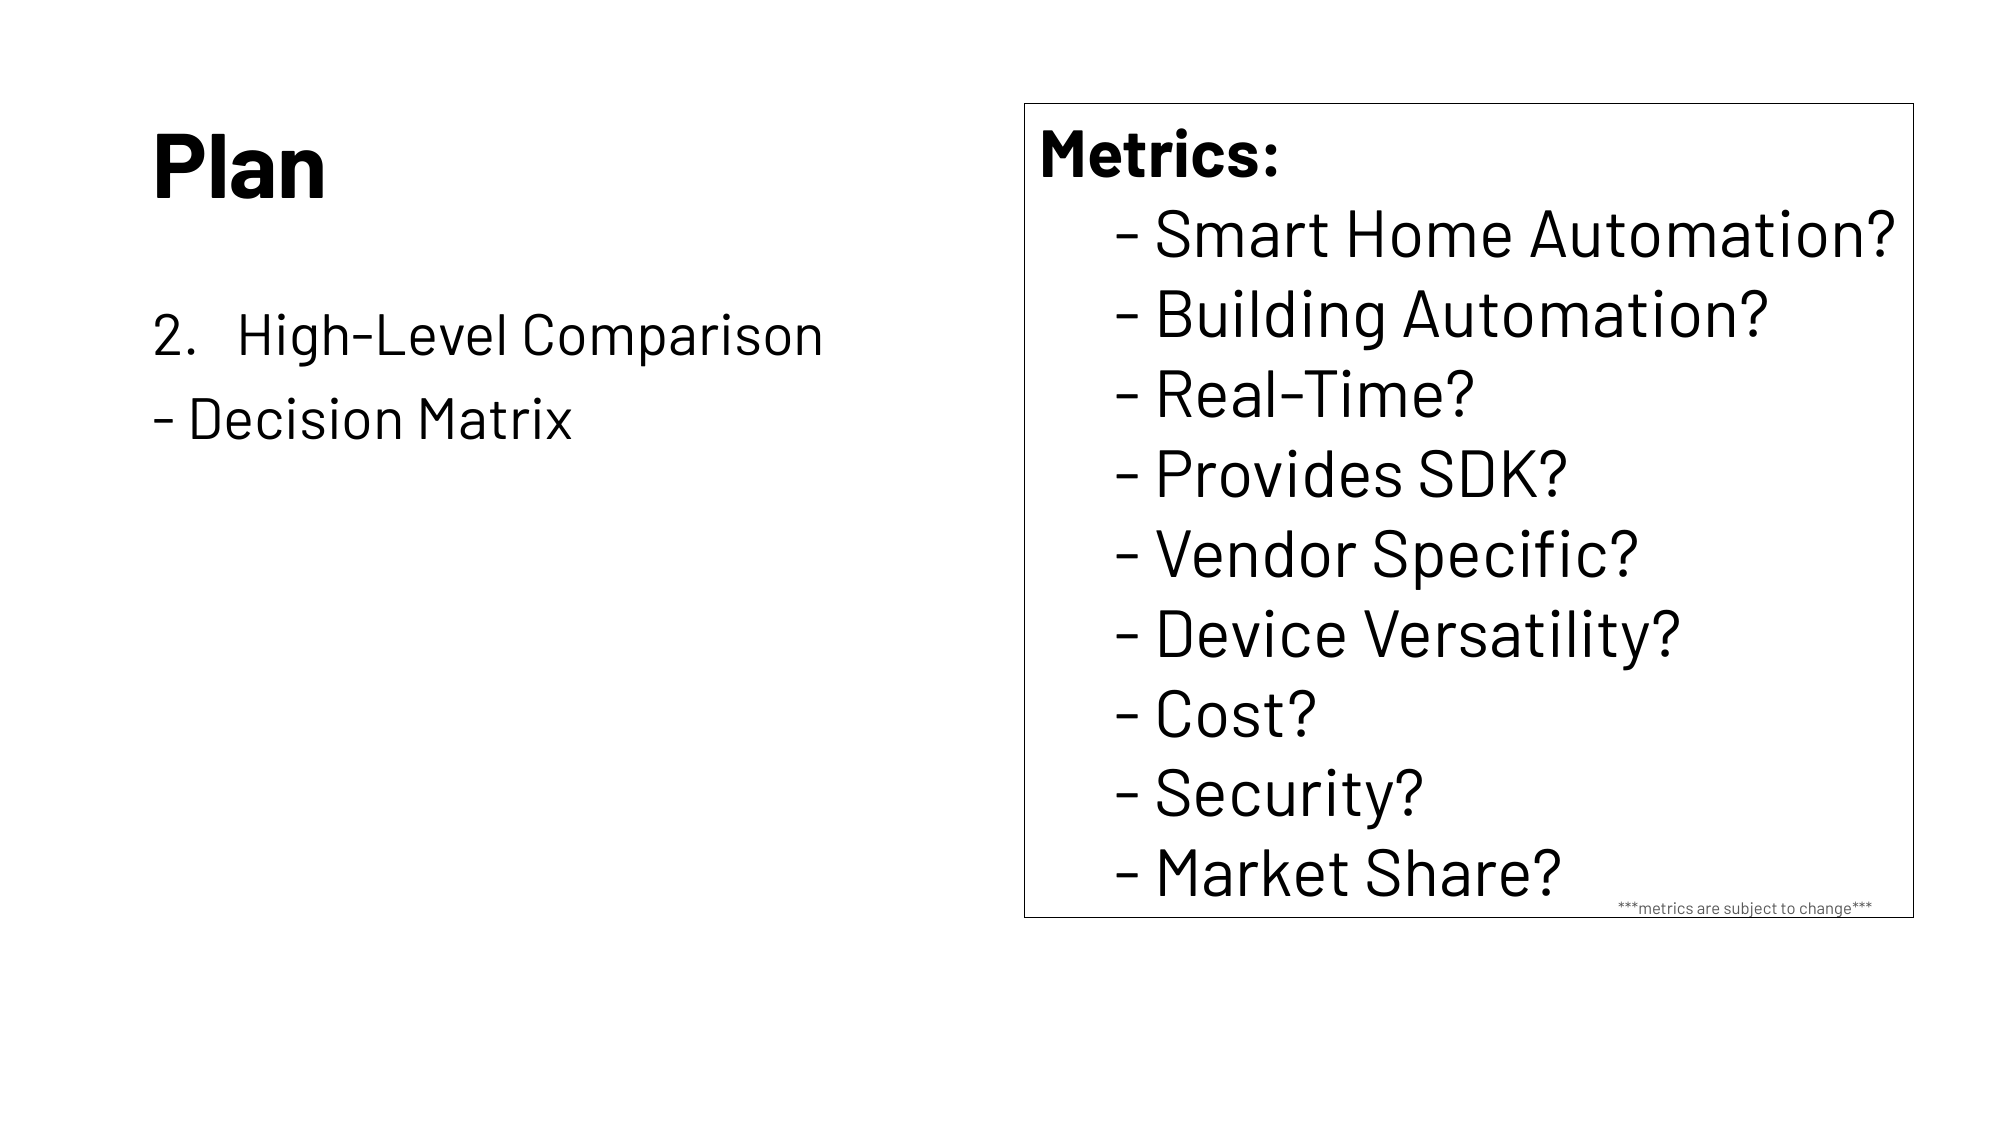

# Plan
Metrics:
- Smart Home Automation?
- Building Automation?
- Real-Time?
- Provides SDK?
- Vendor Specific?
- Device Versatility?
- Cost?
- Security?
- Market Share?
High-Level Comparison
- Decision Matrix
***metrics are subject to change***